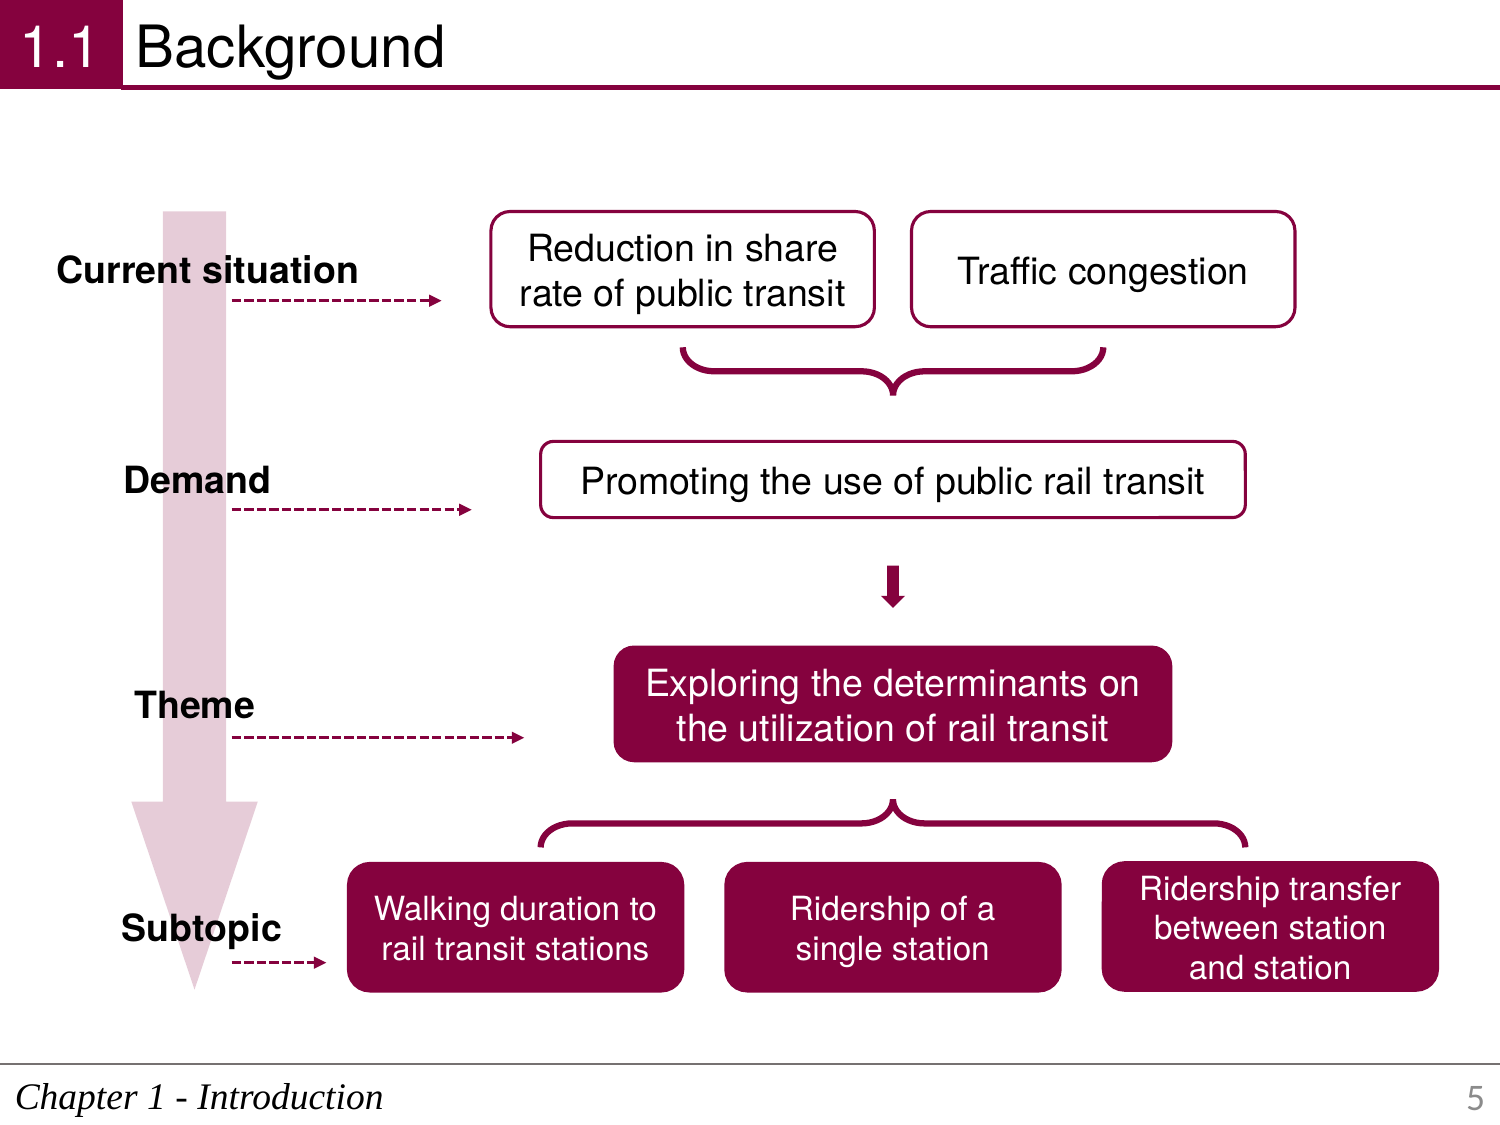

1.1
Background

Reduction in share rate of public transit
Traffic congestion
Current situation
Promoting the use of public rail transit
Demand

Exploring the determinants on the utilization of rail transit
Theme
Ridership transfer between station and station
Walking duration to rail transit stations
Ridership of a single station
Subtopic
Chapter 1 - Introduction
5